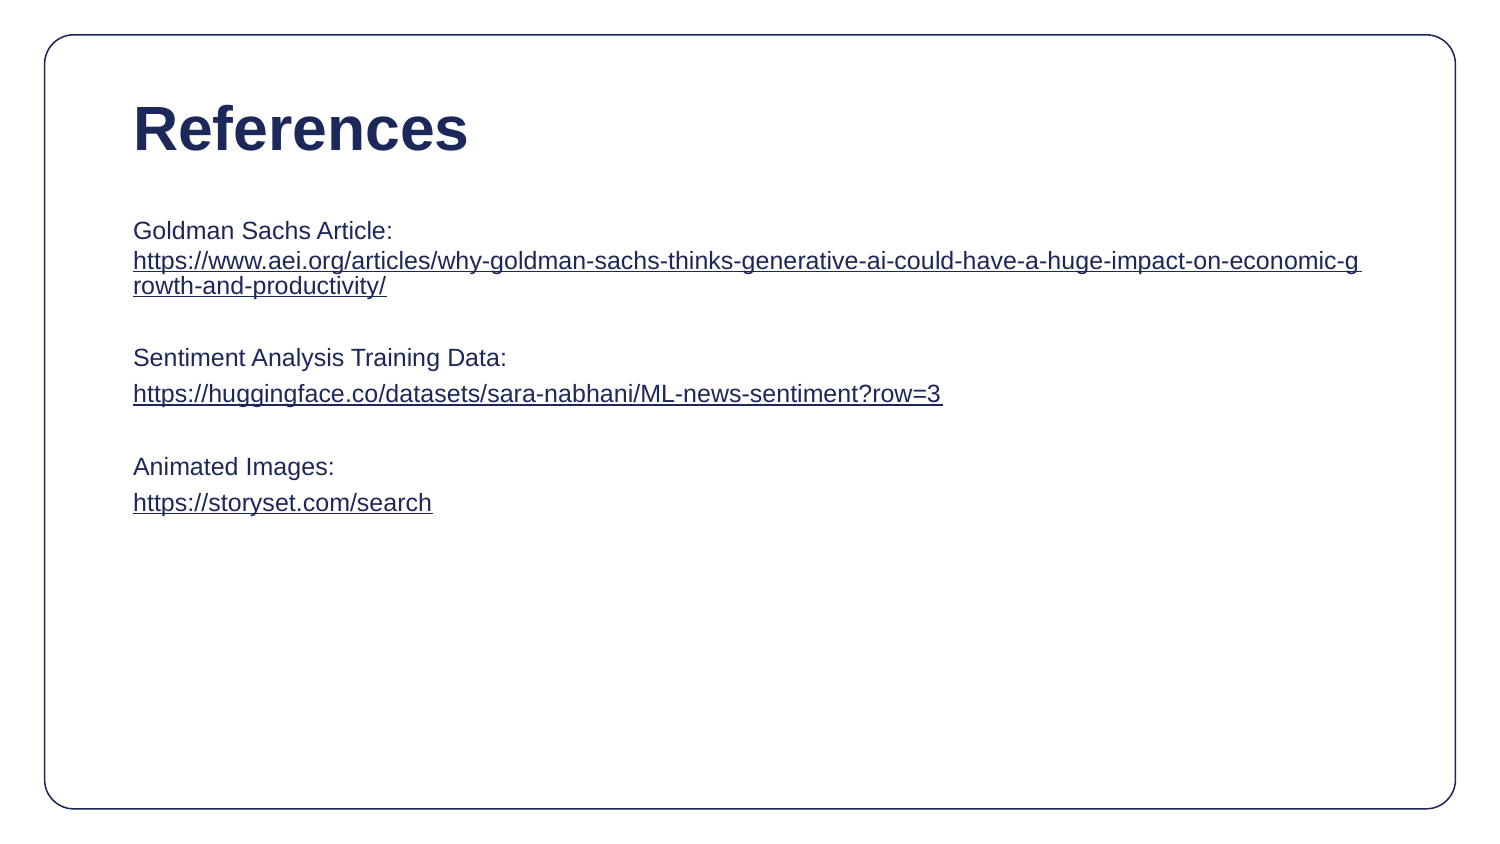

# References
Goldman Sachs Article: https://www.aei.org/articles/why-goldman-sachs-thinks-generative-ai-could-have-a-huge-impact-on-economic-growth-and-productivity/

Sentiment Analysis Training Data:
https://huggingface.co/datasets/sara-nabhani/ML-news-sentiment?row=3

Animated Images:
https://storyset.com/search